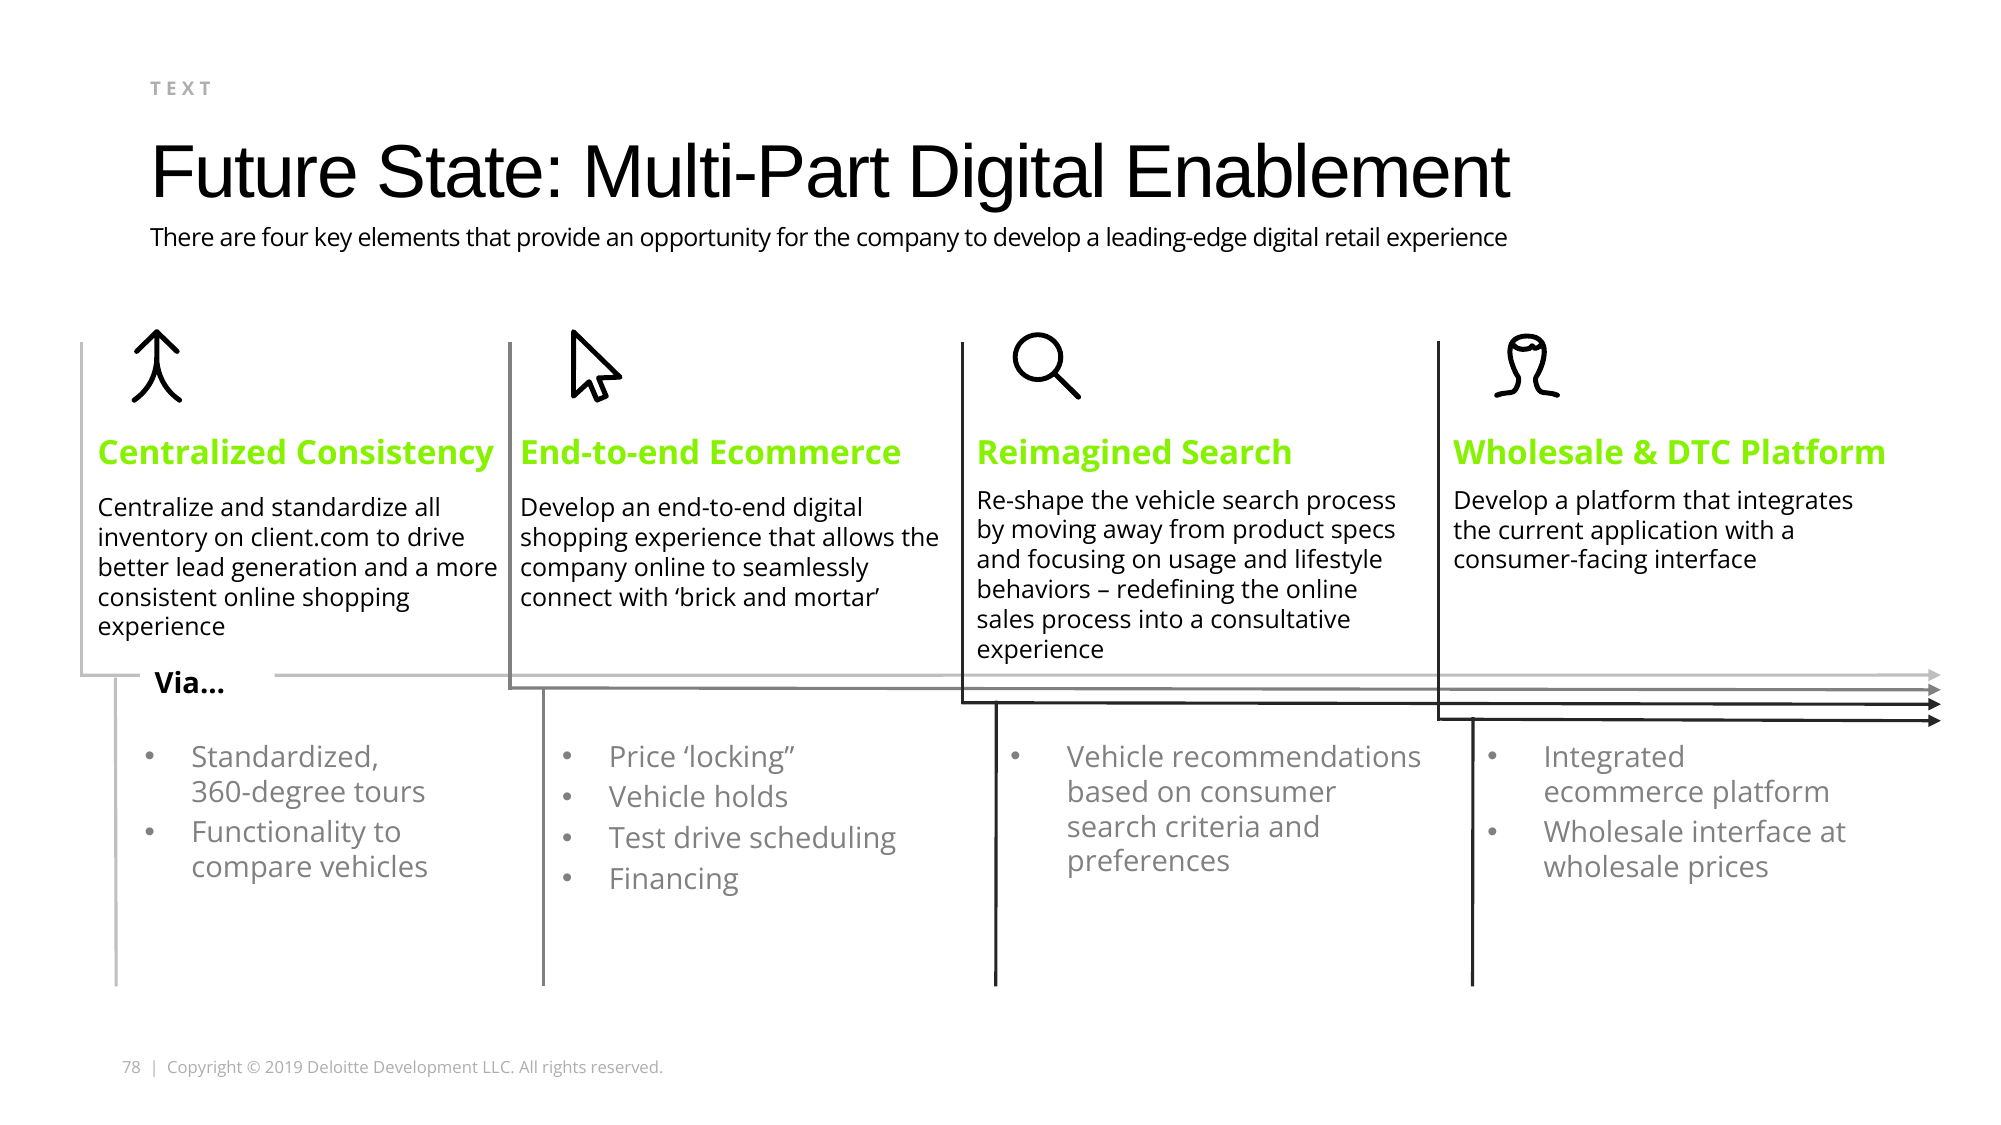

text
# Future State: Multi-Part Digital Enablement
There are four key elements that provide an opportunity for the company to develop a leading-edge digital retail experience

Centralized Consistency

Centralize and standardize all inventory on client.com to drive better lead generation and a more consistent online shopping experience
End-to-end Ecommerce

Develop an end-to-end digital shopping experience that allows the company online to seamlessly connect with ‘brick and mortar’
Reimagined Search
Re-shape the vehicle search process by moving away from product specs and focusing on usage and lifestyle behaviors – redefining the online sales process into a consultative experience
Wholesale & DTC Platform
Develop a platform that integrates the current application with a consumer-facing interface
Via…
Standardized,
360-degree tours
Functionality to compare vehicles
Price ‘locking”
Vehicle holds
Test drive scheduling
Financing
Vehicle recommendations based on consumer search criteria and preferences
Integrated ecommerce platform
Wholesale interface at wholesale prices